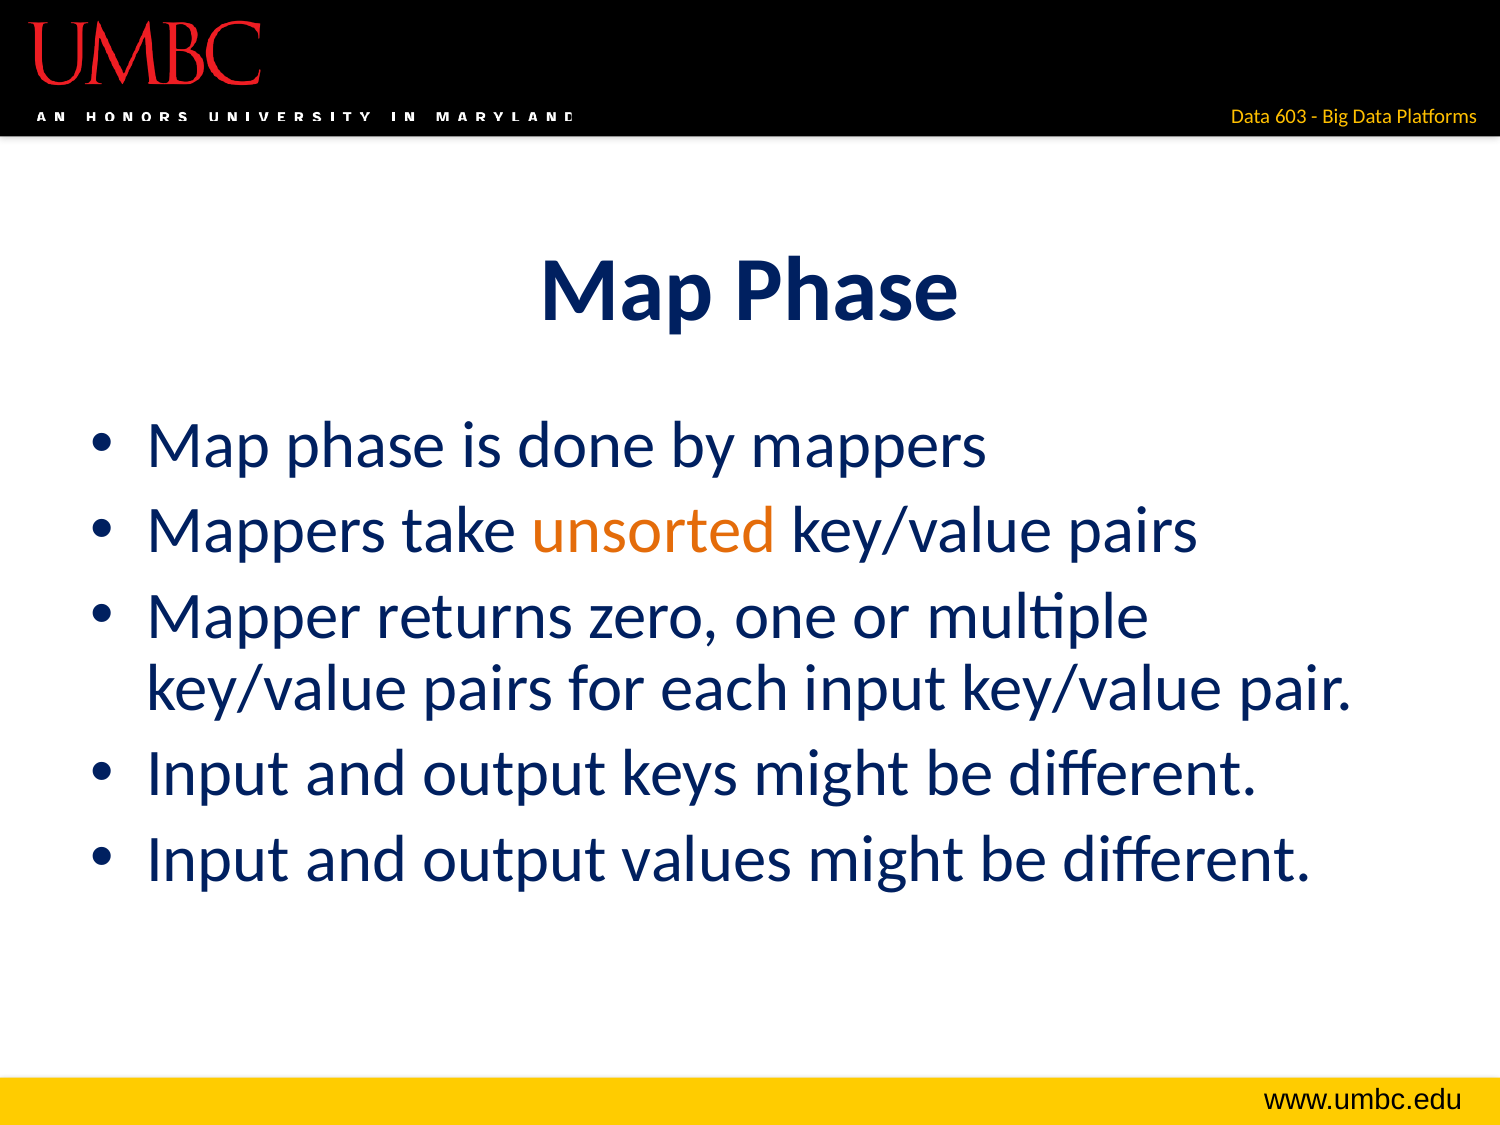

# Map Phase
Map phase is done by mappers
Mappers take unsorted key/value pairs
Mapper returns zero, one or multiple key/value pairs for each input key/value pair.
Input and output keys might be different.
Input and output values might be different.